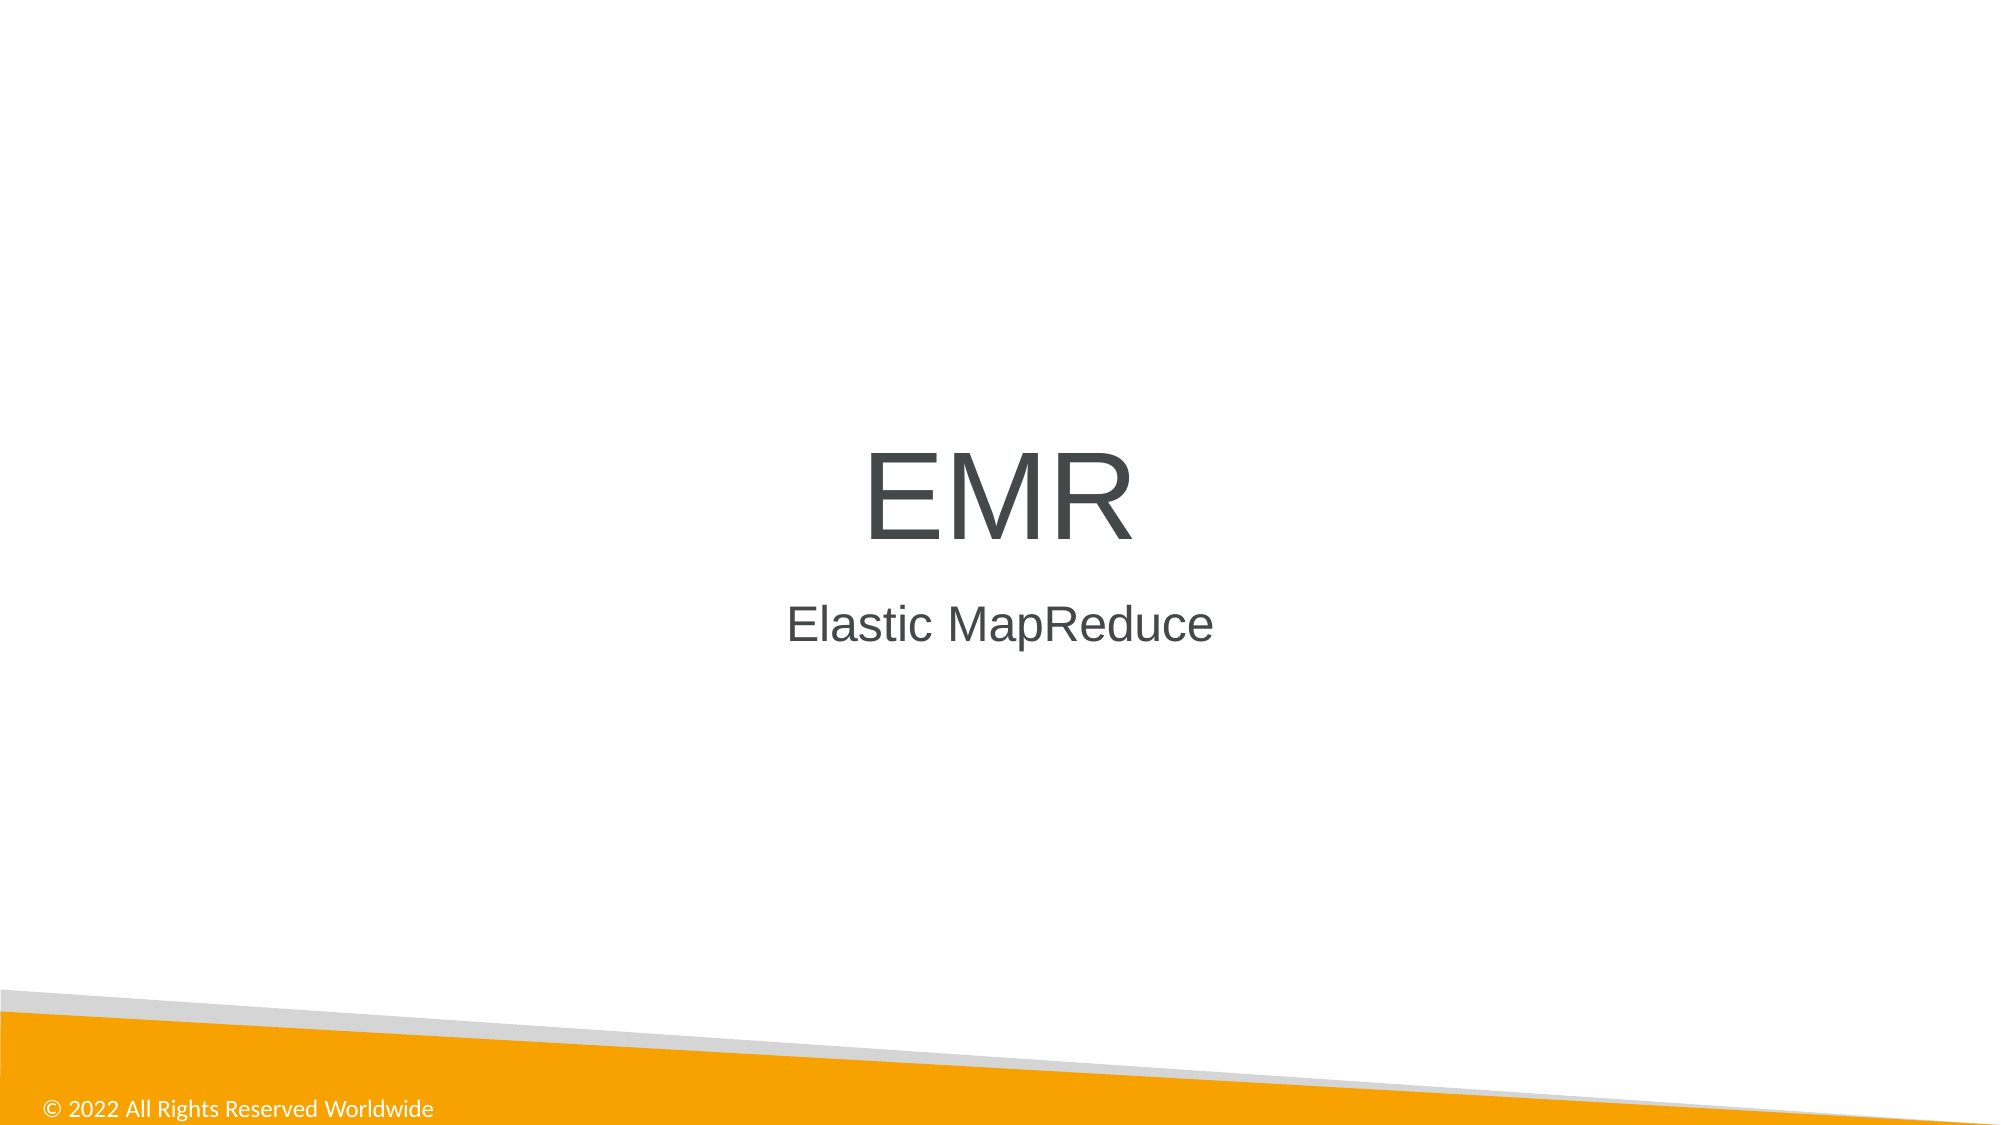

# EMR
Elastic MapReduce
© 2022 All Rights Reserved Worldwide